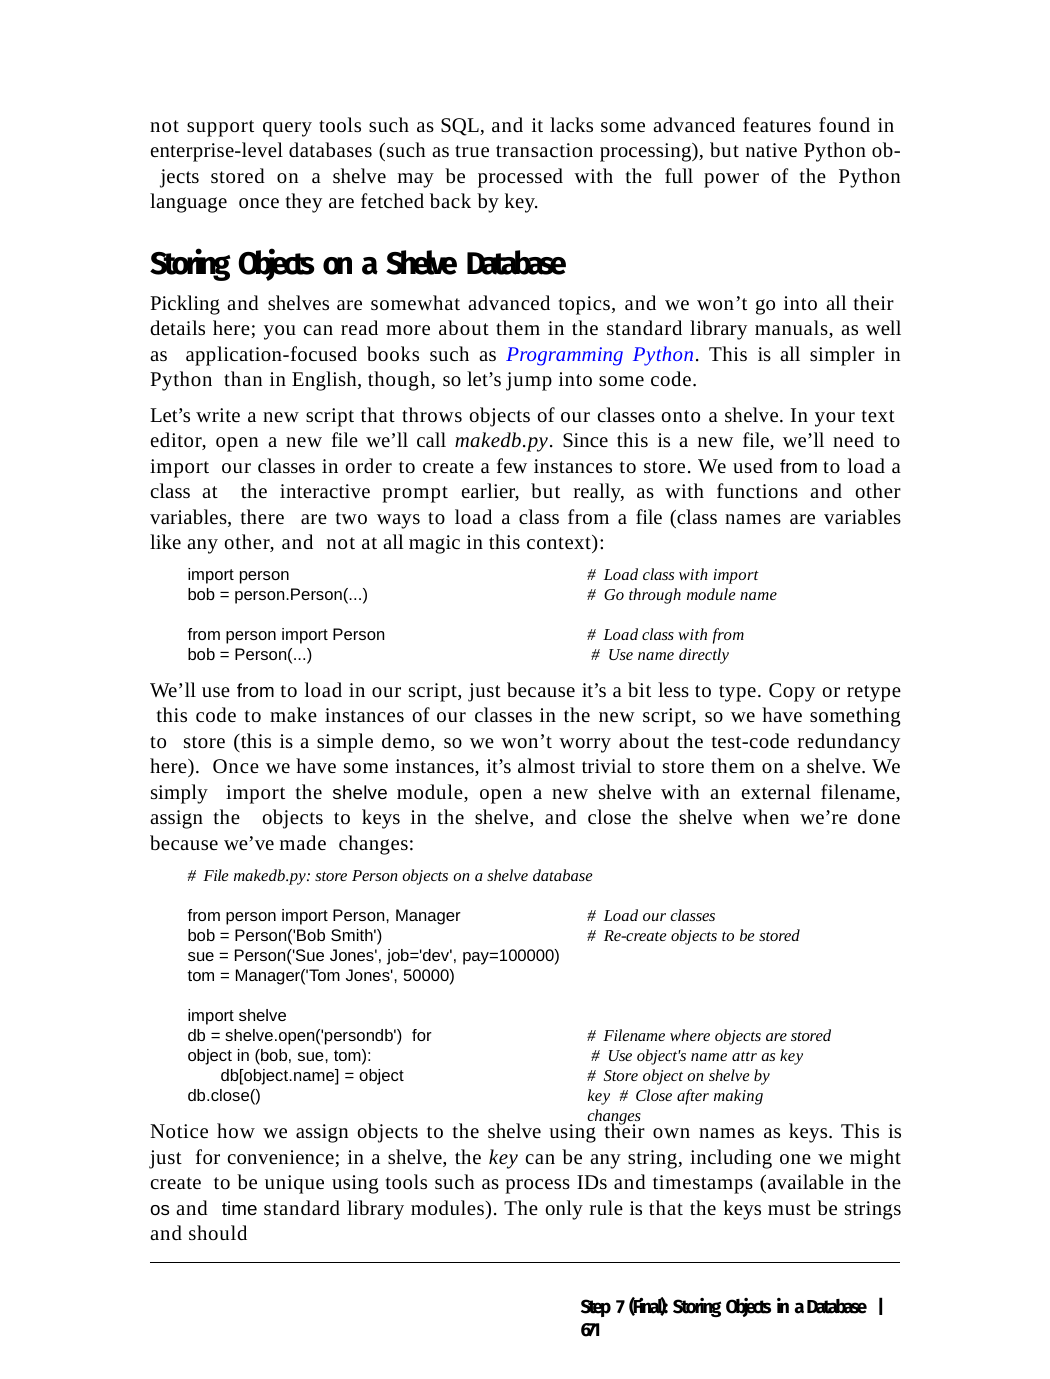

not support query tools such as SQL, and it lacks some advanced features found in  enterprise-level databases (such as true transaction processing), but native Python ob-  jects stored on a shelve may be processed with the full power of the Python language  once they are fetched back by key.

Storing Objects on a Shelve Database
Pickling and shelves are somewhat advanced topics, and we won’t go into all their  details here; you can read more about them in the standard library manuals, as well as  application-focused books such as Programming Python. This is all simpler in Python  than in English, though, so let’s jump into some code.
Let’s write a new script that throws objects of our classes onto a shelve. In your text  editor, open a new file we’ll call makedb.py. Since this is a new file, we’ll need to import  our classes in order to create a few instances to store. We used from to load a class at  the interactive prompt earlier, but really, as with functions and other variables, there  are two ways to load a class from a file (class names are variables like any other, and  not at all magic in this context):
import person
bob = person.Person(...)
# Load class with import
# Go through module name
from person import Person  bob = Person(...)
# Load class with from  # Use name directly
We’ll use from to load in our script, just because it’s a bit less to type. Copy or retype  this code to make instances of our classes in the new script, so we have something to  store (this is a simple demo, so we won’t worry about the test-code redundancy here).  Once we have some instances, it’s almost trivial to store them on a shelve. We simply  import the shelve module, open a new shelve with an external filename, assign the  objects to keys in the shelve, and close the shelve when we’re done because we’ve made  changes:
# File makedb.py: store Person objects on a shelve database
from person import Person, Manager  bob = Person('Bob Smith')
sue = Person('Sue Jones', job='dev', pay=100000)  tom = Manager('Tom Jones', 50000)
# Load our classes
# Re-create objects to be stored
import shelve
db = shelve.open('persondb')  for object in (bob, sue, tom):
db[object.name] = object  db.close()
# Filename where objects are stored  # Use object's name attr as key
# Store object on shelve by key  # Close after making changes
Notice how we assign objects to the shelve using their own names as keys. This is just  for convenience; in a shelve, the key can be any string, including one we might create  to be unique using tools such as process IDs and timestamps (available in the os and  time standard library modules). The only rule is that the keys must be strings and should

Step 7 (Final): Storing Objects in a Database  |  671